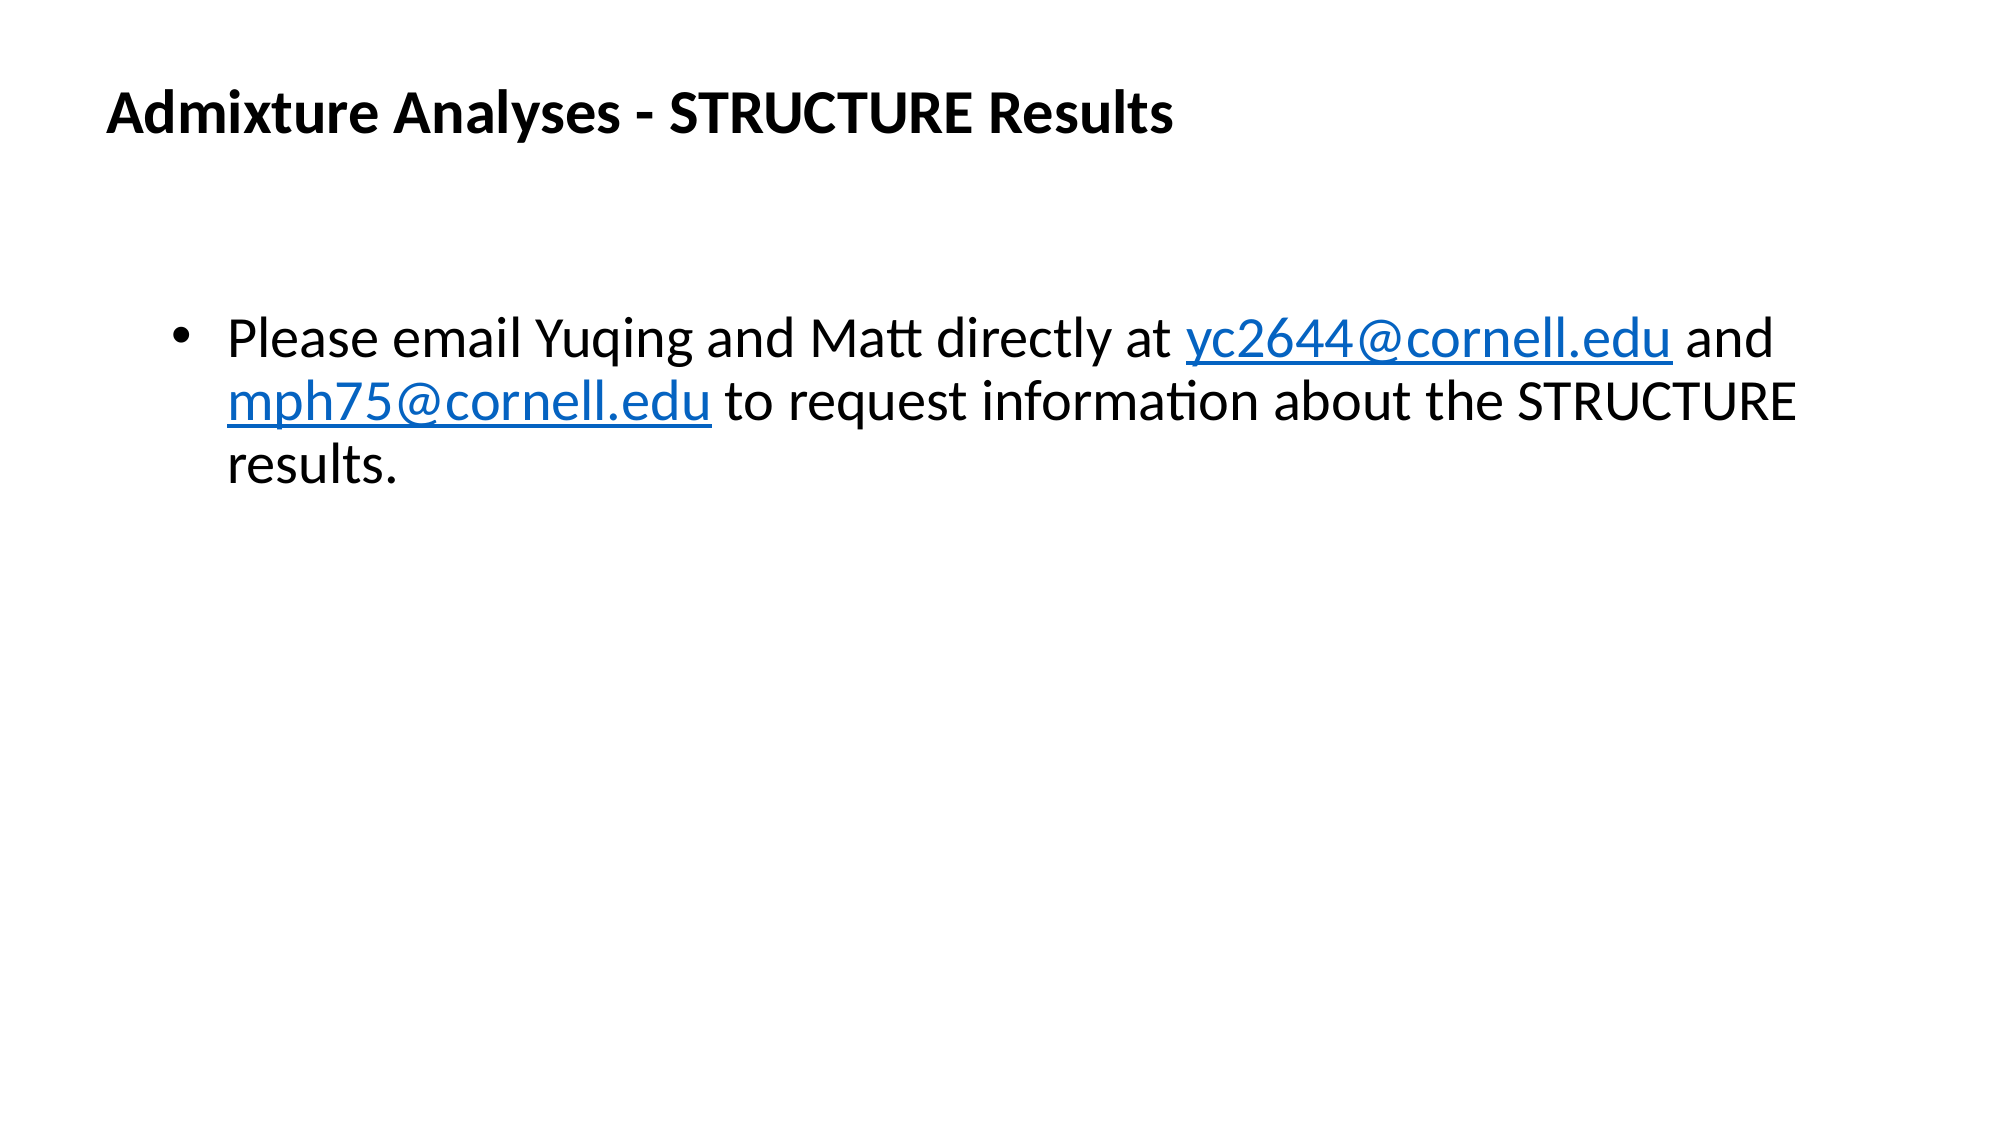

Admixture Analyses - STRUCTURE Results
Please email Yuqing and Matt directly at yc2644@cornell.edu and mph75@cornell.edu to request information about the STRUCTURE results.